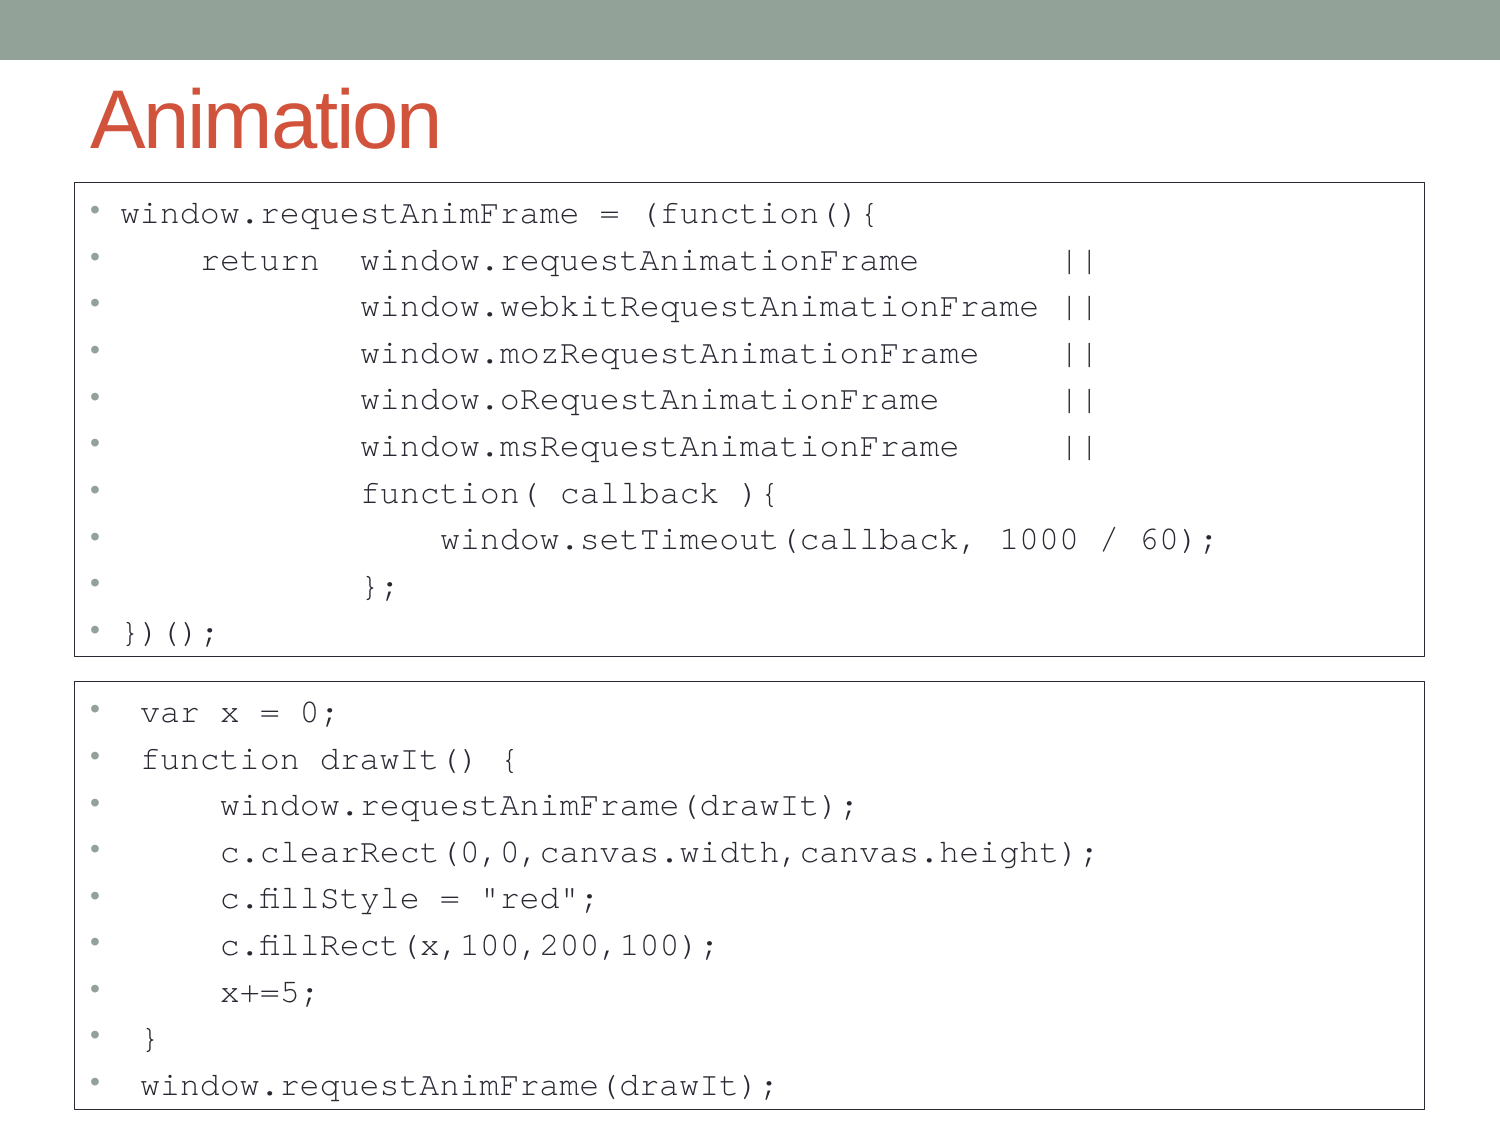

# Animation
window.requestAnimFrame = (function(){
    return  window.requestAnimationFrame       ||
            window.webkitRequestAnimationFrame ||
            window.mozRequestAnimationFrame    ||
            window.oRequestAnimationFrame      ||
            window.msRequestAnimationFrame     ||
            function( callback ){
                window.setTimeout(callback, 1000 / 60);
            };
})();
 var x = 0;
 function drawIt() {
     window.requestAnimFrame(drawIt);
     c.clearRect(0,0,canvas.width,canvas.height);
     c.fillStyle = "red";
     c.fillRect(x,100,200,100);
     x+=5;
 }
 window.requestAnimFrame(drawIt);